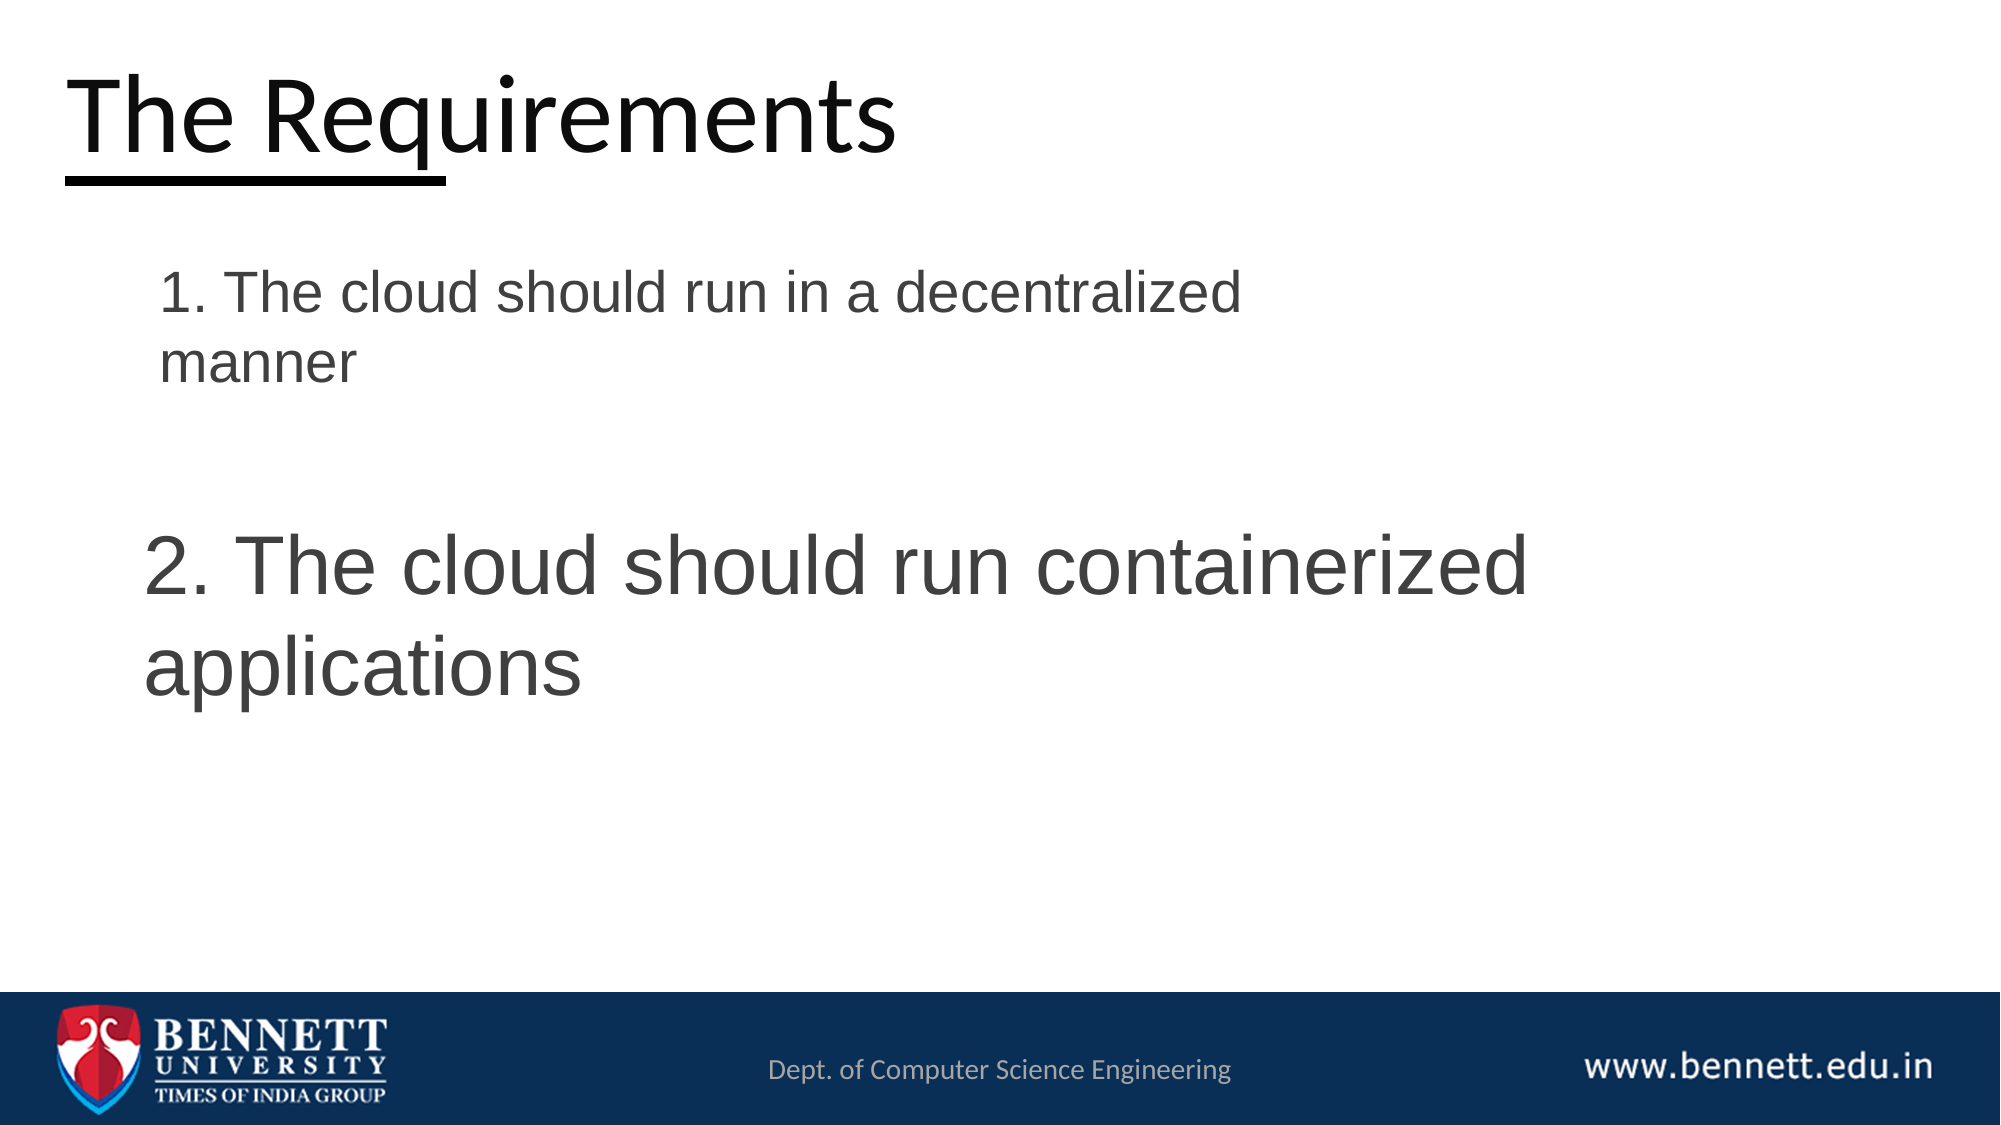

The Requirements
1. The cloud should run in a decentralized manner
2. The cloud should run containerized applications